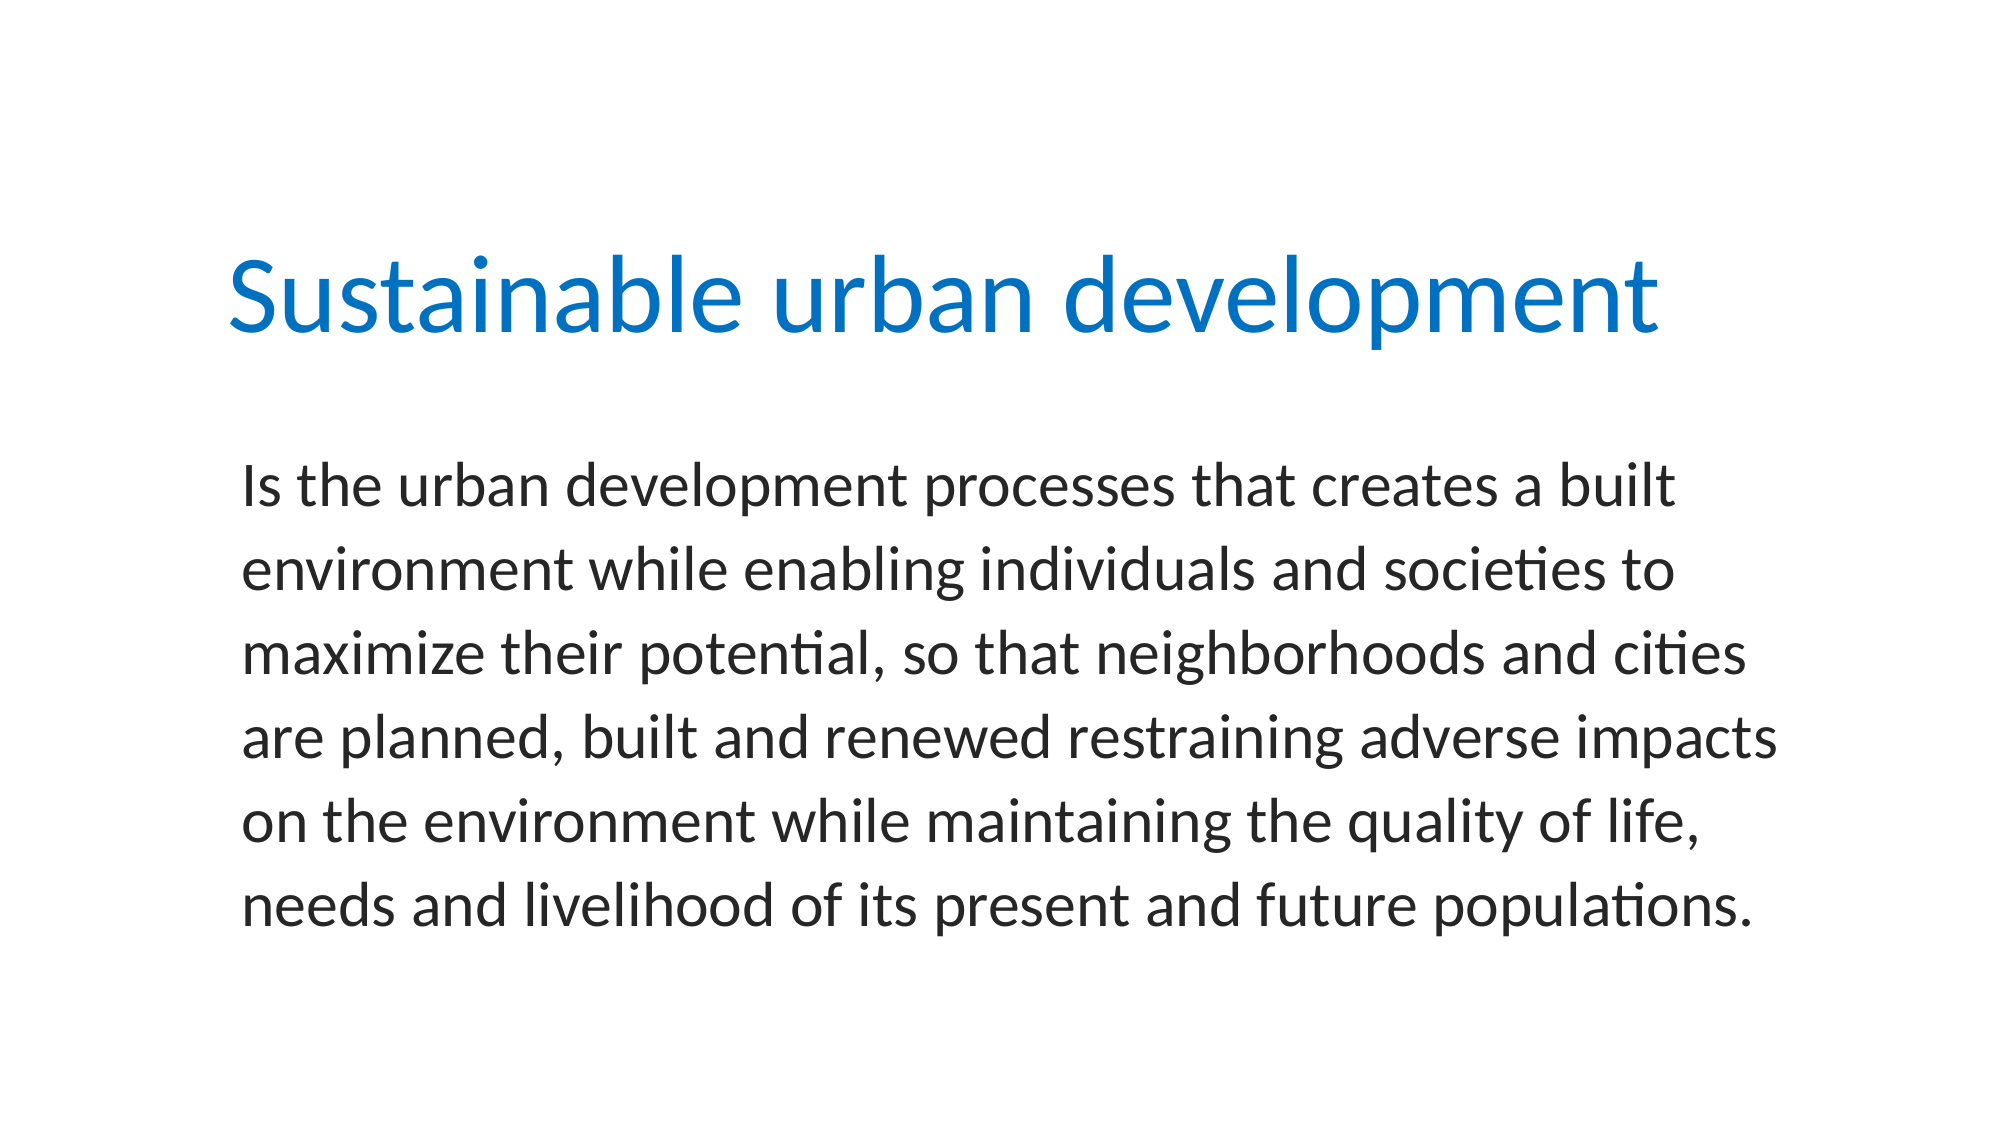

# Sustainable urban development
Is the urban development processes that creates a built environment while enabling individuals and societies to maximize their potential, so that neighborhoods and cities are planned, built and renewed restraining adverse impacts on the environment while maintaining the quality of life, needs and livelihood of its present and future populations.